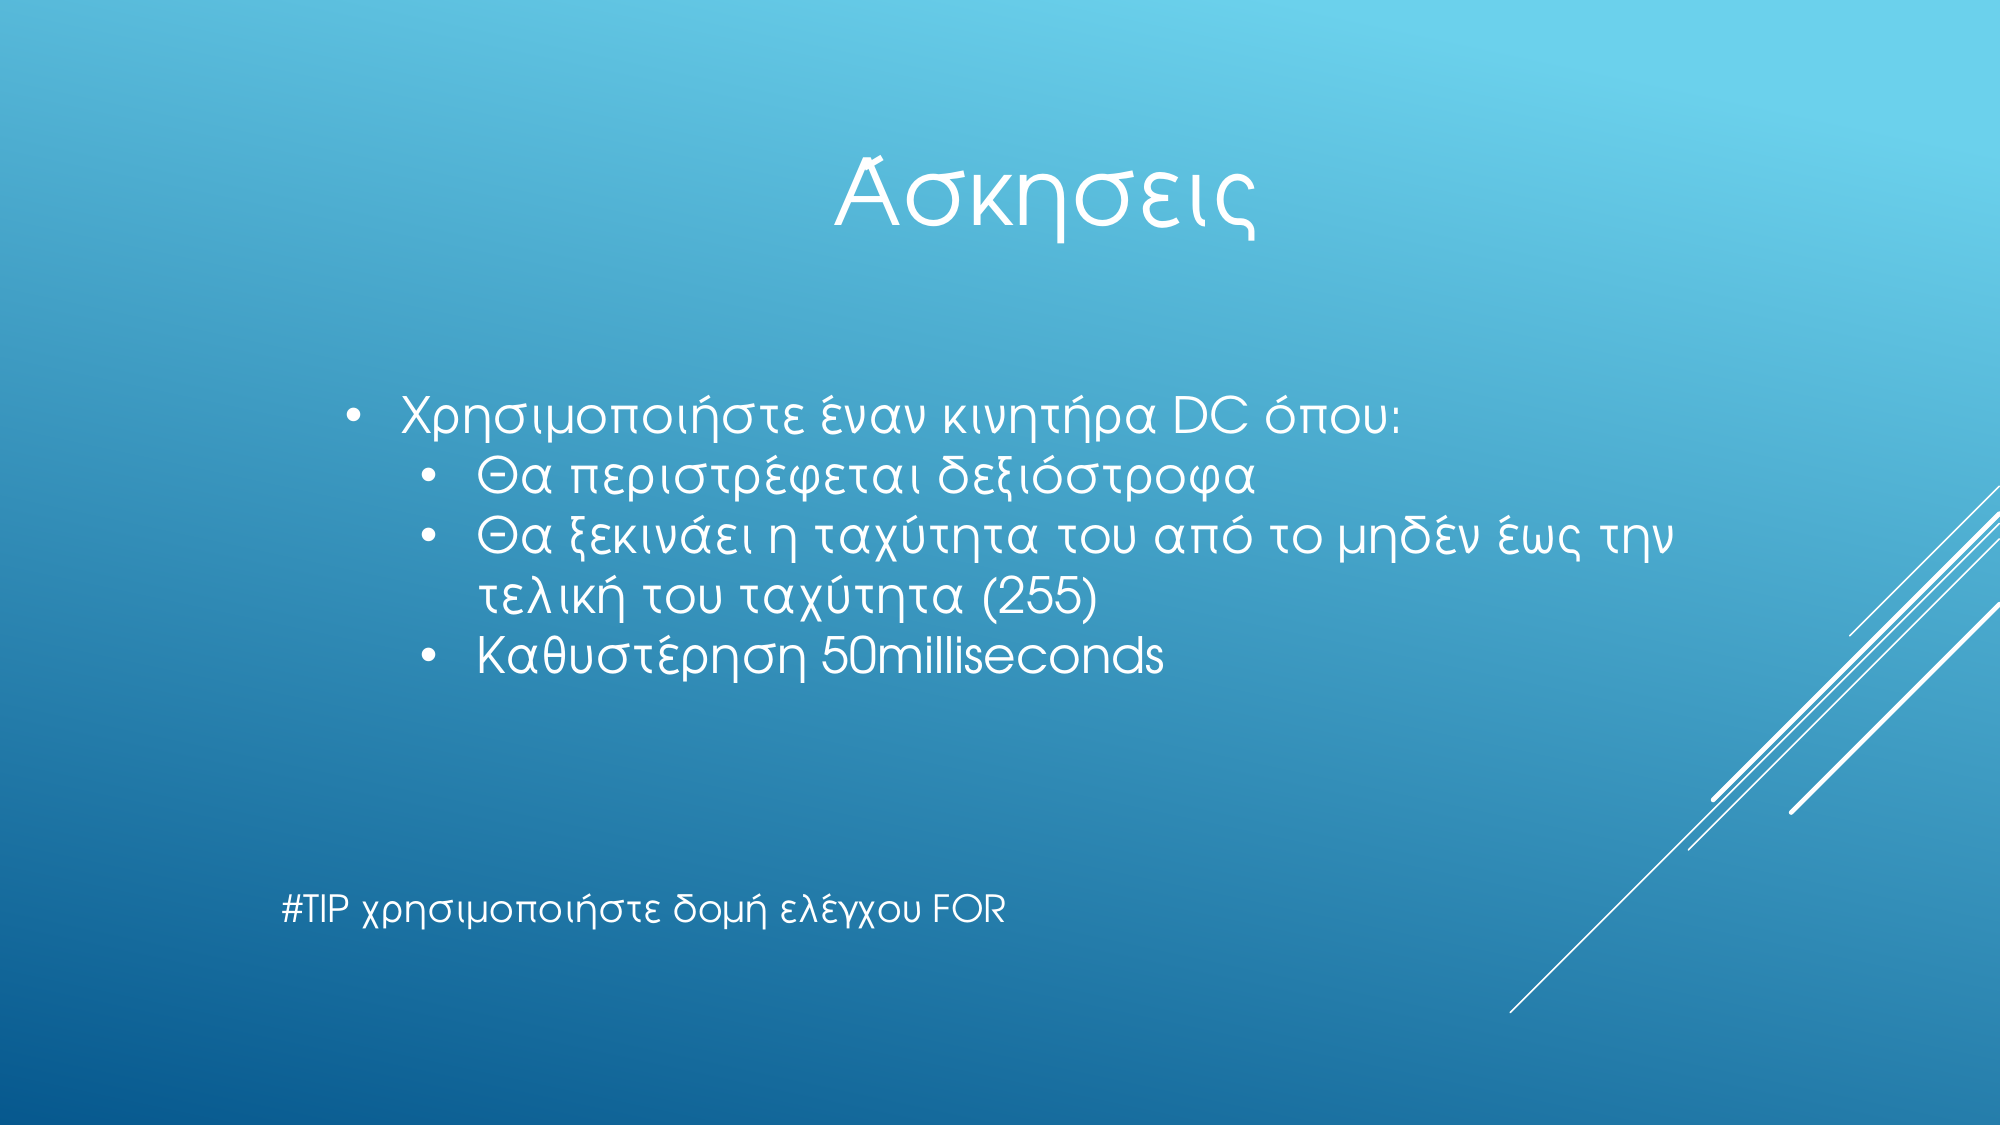

Άσκησεις
Χρησιμοποιήστε έναν κινητήρα DC όπου:
Θα περιστρέφεται δεξιόστροφα
Θα ξεκινάει η ταχύτητα του από το μηδέν έως την τελική του ταχύτητα (255)
Καθυστέρηση 50milliseconds
#TIP χρησιμοποιήστε δομή ελέγχου FOR